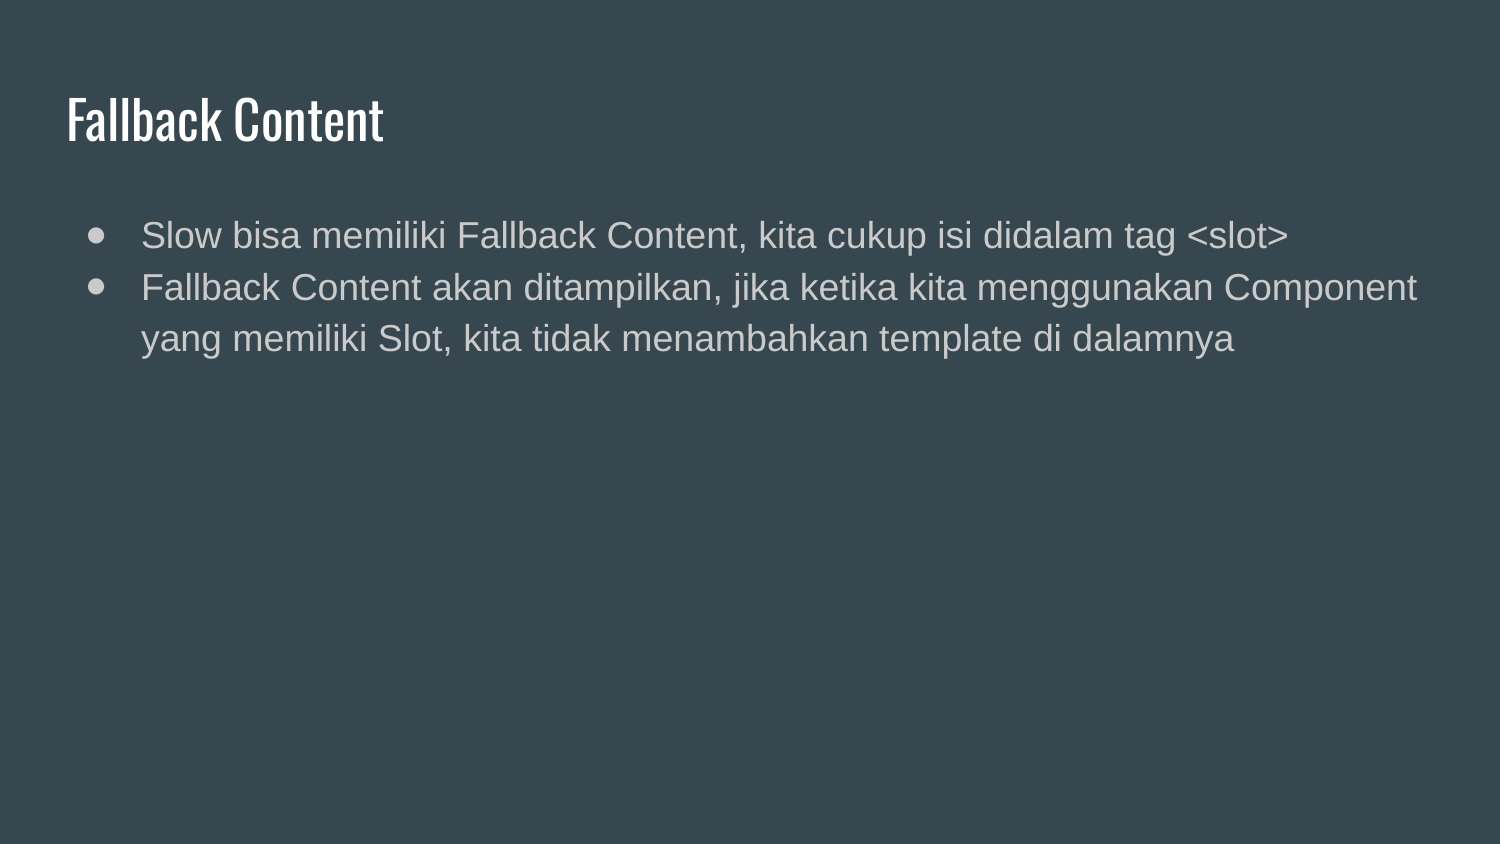

# Fallback Content
Slow bisa memiliki Fallback Content, kita cukup isi didalam tag <slot>
Fallback Content akan ditampilkan, jika ketika kita menggunakan Component yang memiliki Slot, kita tidak menambahkan template di dalamnya